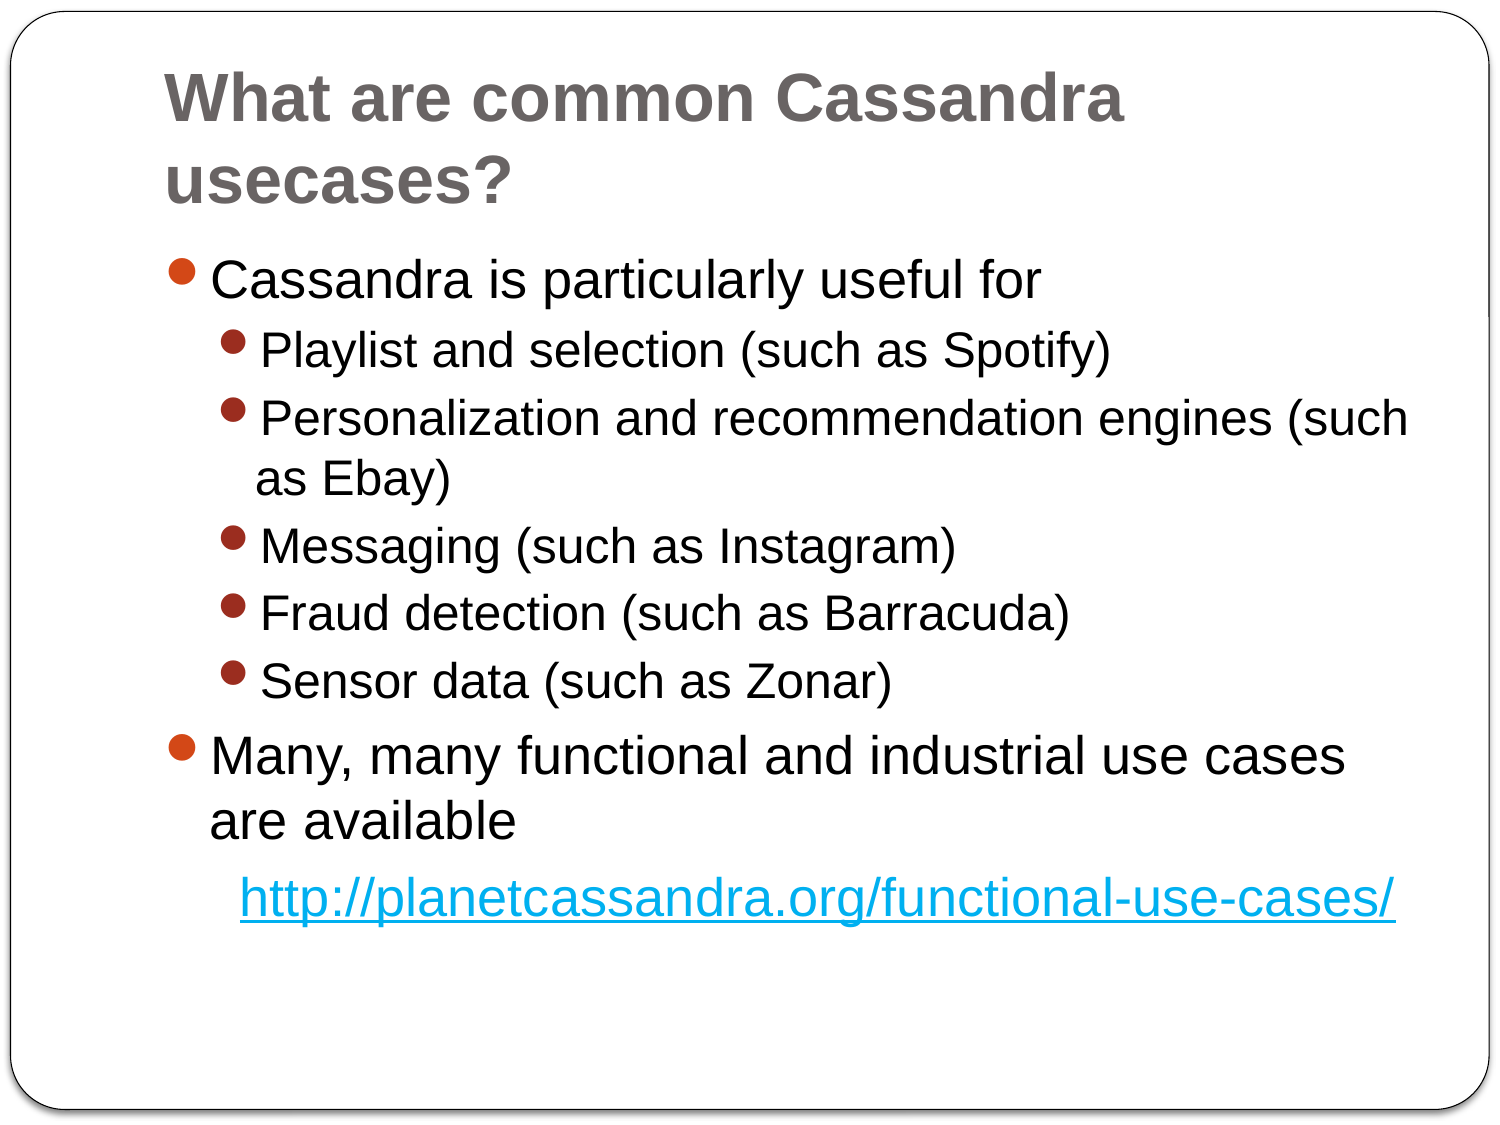

# What are common Cassandra usecases?
Cassandra is particularly useful for
Playlist and selection (such as Spotify)
Personalization and recommendation engines (such as Ebay)
Messaging (such as Instagram)
Fraud detection (such as Barracuda)
Sensor data (such as Zonar)
Many, many functional and industrial use cases are available
     http://planetcassandra.org/functional-use-cases/